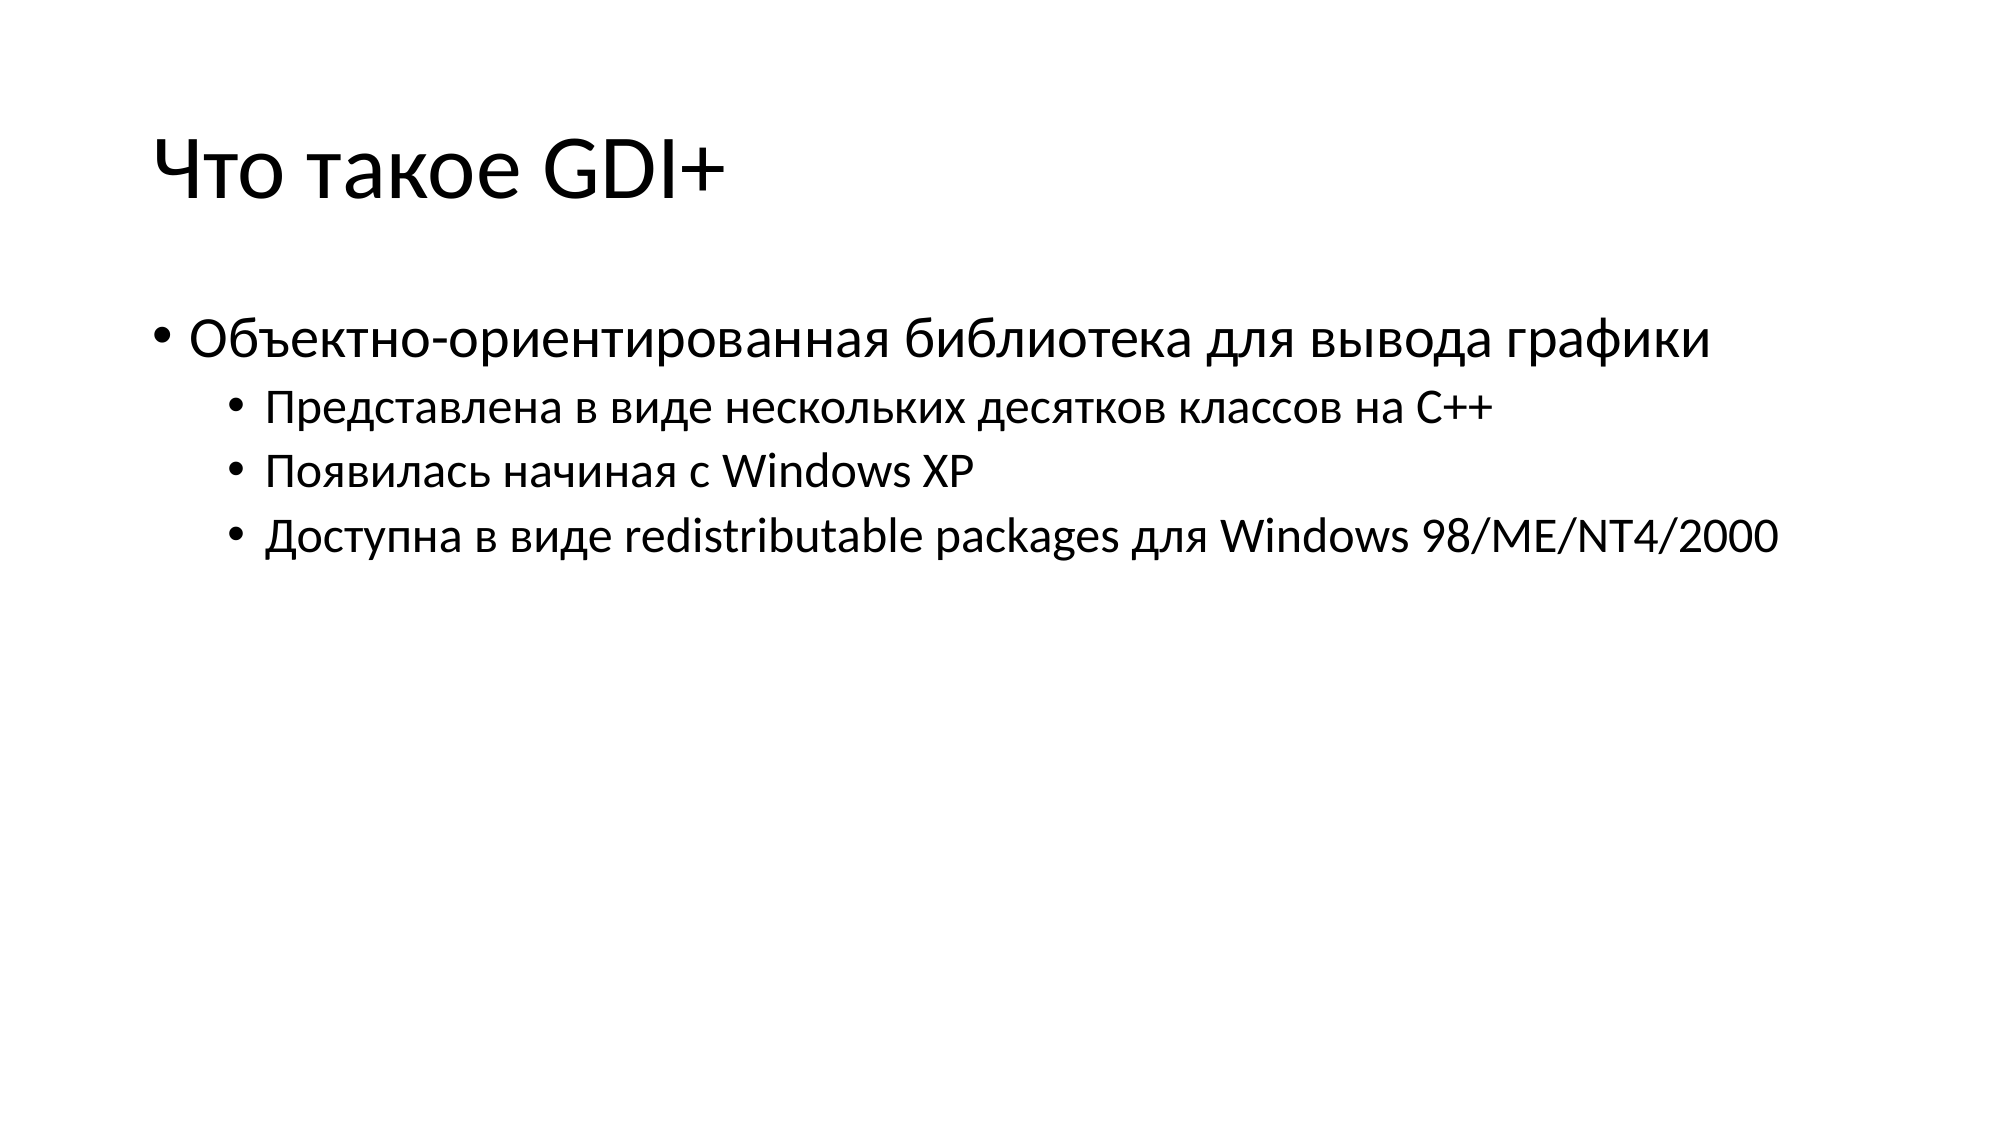

# Что такое GDI+
Объектно-ориентированная библиотека для вывода графики
Представлена в виде нескольких десятков классов на С++
Появилась начиная с Windows XP
Доступна в виде redistributable packages для Windows 98/ME/NT4/2000